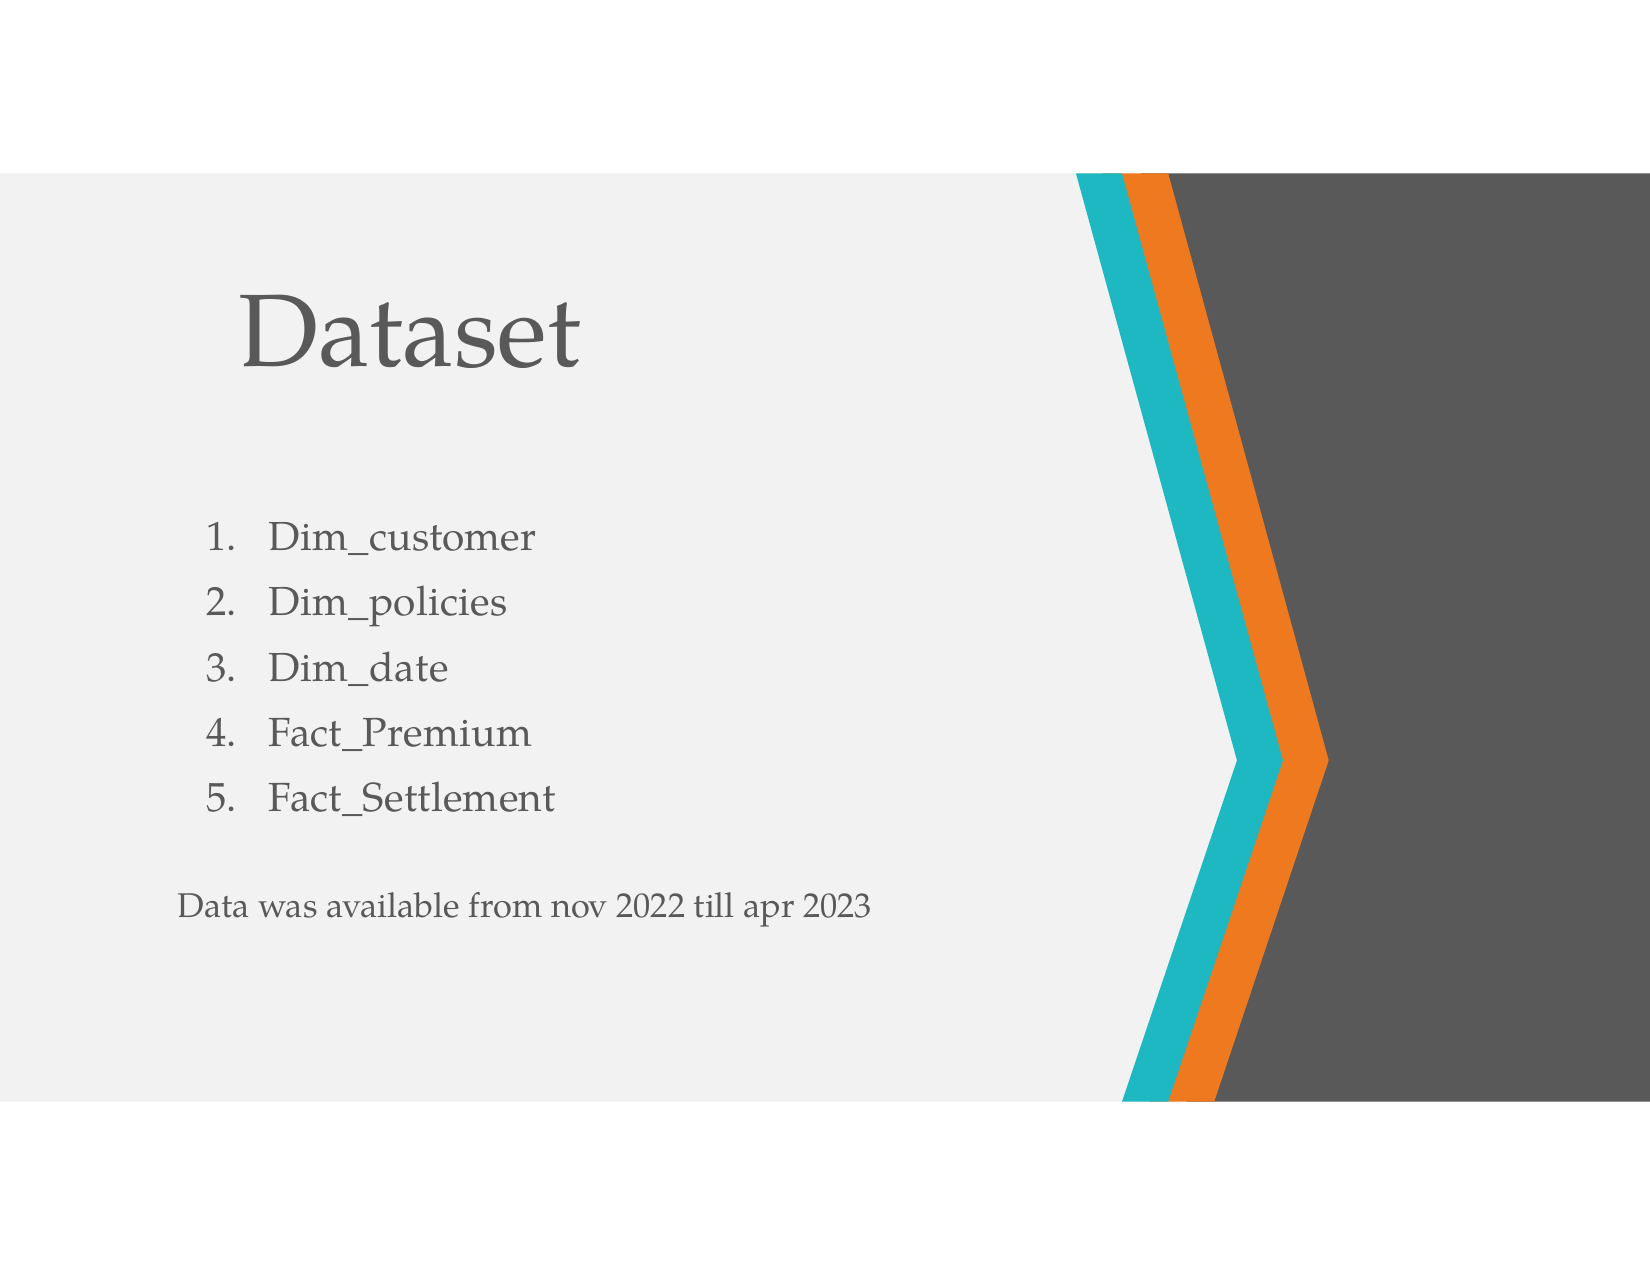

# Dataset
Dim_customer
Dim_policies
Dim_date
Fact_Premium
Fact_Settlement

Data was available from nov 2022 till apr 2023